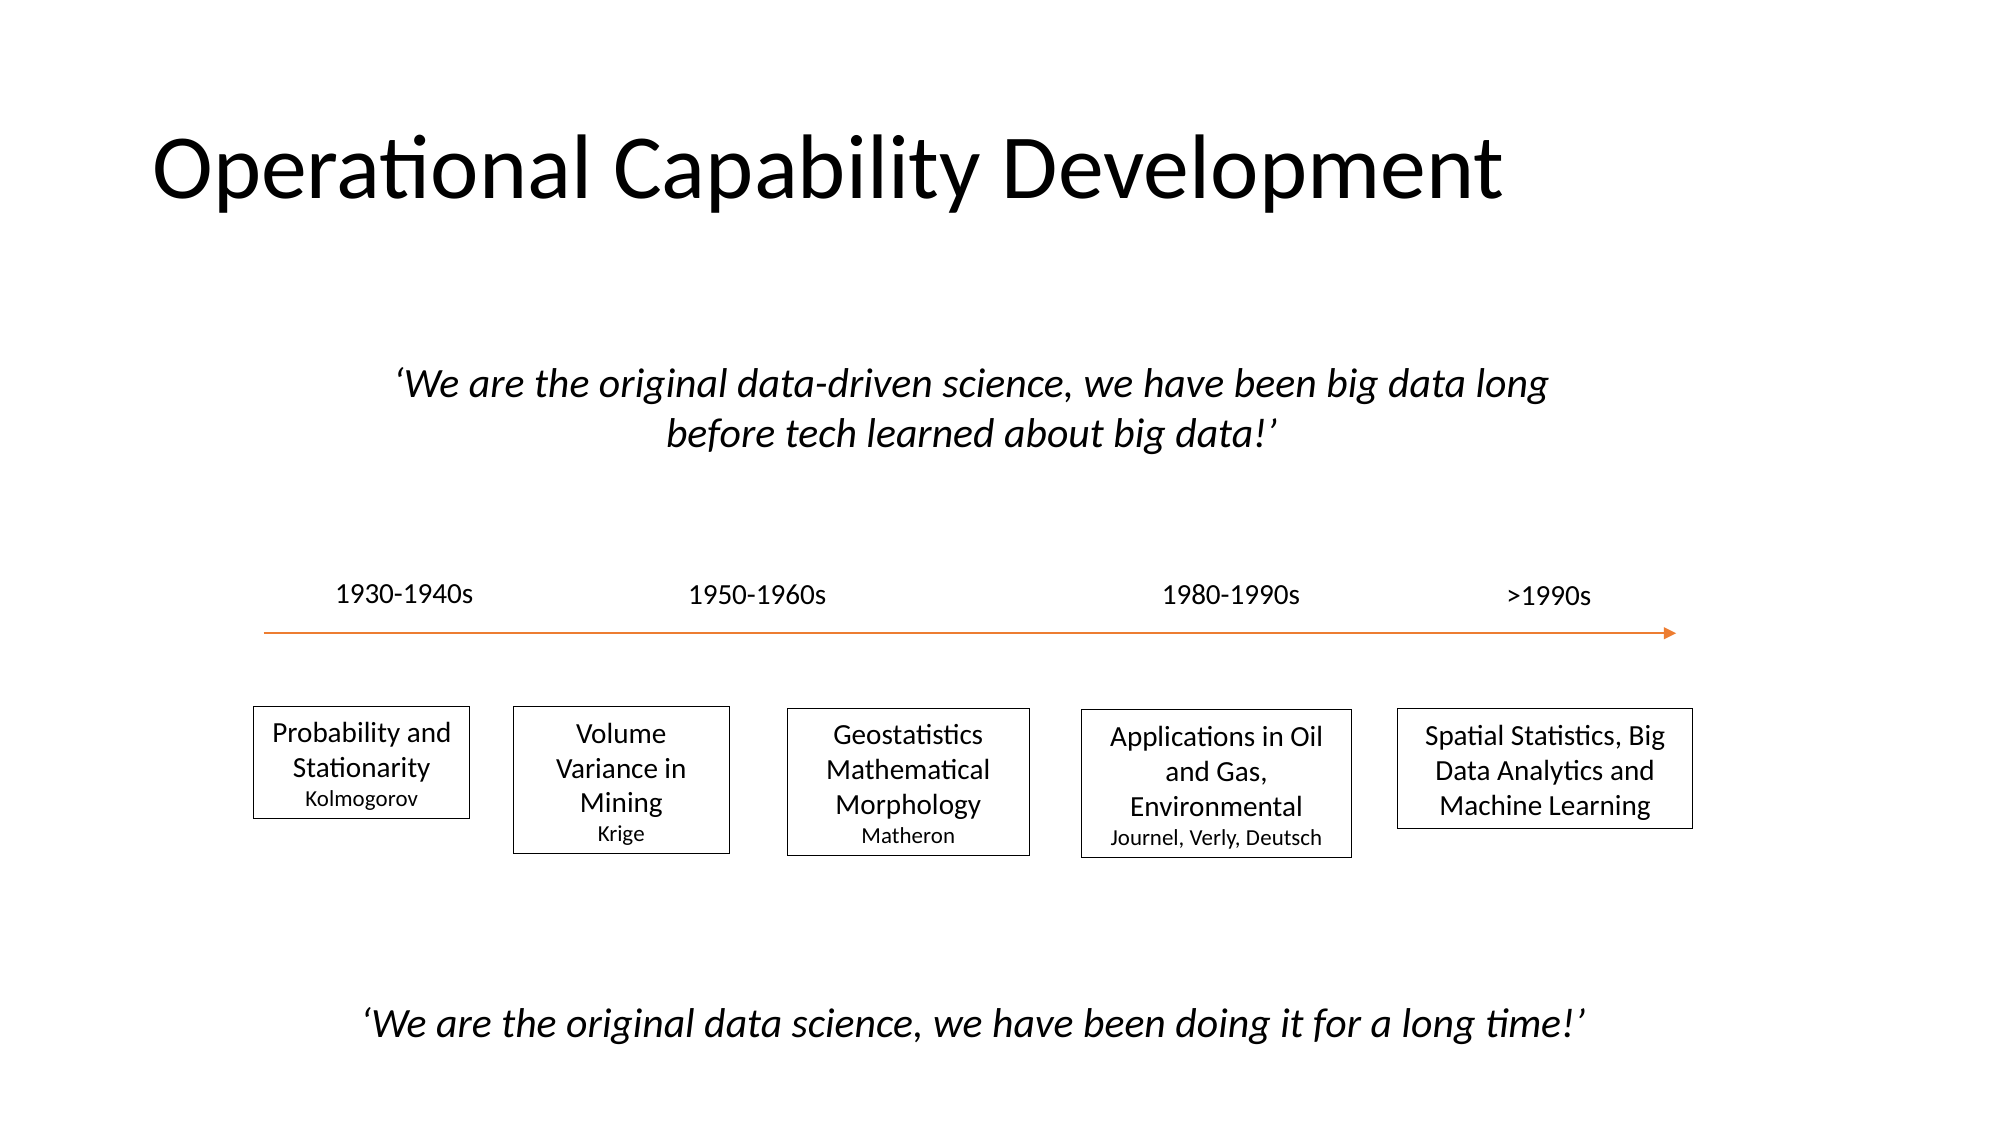

# Operational Capability Development
‘We are the original data-driven science, we have been big data long before tech learned about big data!’
1930-1940s
1950-1960s
1980-1990s
>1990s
Probability and Stationarity
Kolmogorov
Volume Variance in Mining
Krige
Geostatistics
Mathematical Morphology
Matheron
Spatial Statistics, Big Data Analytics and Machine Learning
Applications in Oil and Gas, Environmental
Journel, Verly, Deutsch
‘We are the original data science, we have been doing it for a long time!’